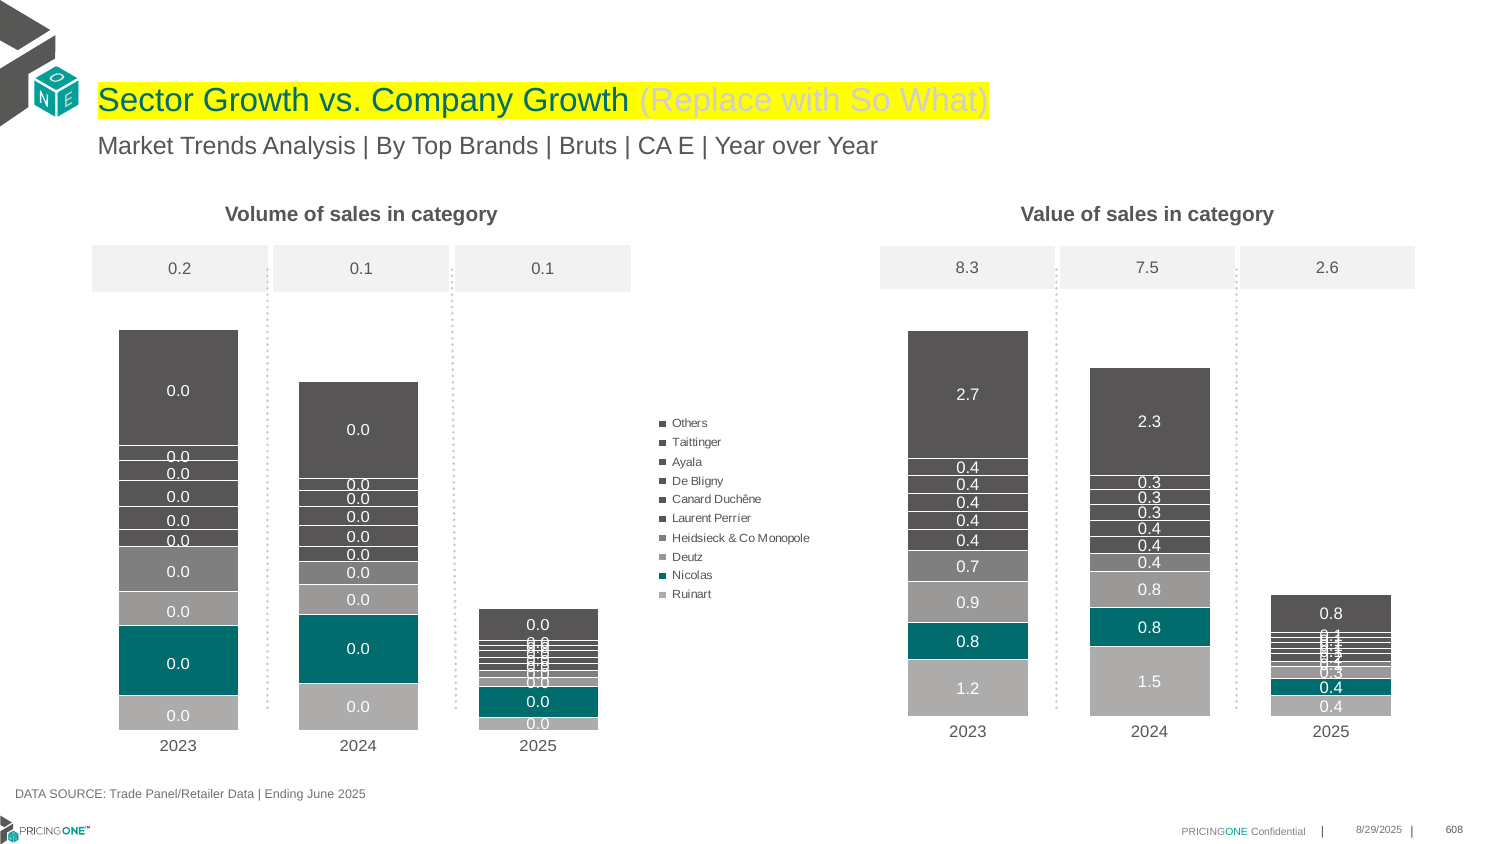

# Sector Growth vs. Company Growth (Replace with So What)
Market Trends Analysis | By Top Brands | Bruts | CA E | Year over Year
| Value of sales in category |  |  |
| --- | --- | --- |
| 8.3 | 7.5 | 2.6 |
| Volume of sales in category |  |  |
| --- | --- | --- |
| 0.2 | 0.1 | 0.1 |

### Chart

| Category | Ruinart | Nicolas | Deutz | Heidsieck & Co Monopole | Laurent Perrier | Canard Duchêne | De Bligny | Ayala | Taittinger | Others |
|---|---|---|---|---|---|---|---|---|---|---|
| 2023 | 1.211353 | 0.808918 | 0.861821 | 0.684856 | 0.439251 | 0.38903 | 0.39439 | 0.382562 | 0.370422 | 2.745023 |
| 2024 | 1.493345 | 0.849667 | 0.767123 | 0.384471 | 0.354518 | 0.363317 | 0.325445 | 0.330594 | 0.311202 | 2.30717 |
| 2025 | 0.435389 | 0.377034 | 0.253176 | 0.114712 | 0.16049 | 0.115148 | 0.115813 | 0.116367 | 0.117386 | 0.802946 |

### Chart

| Category | Ruinart | Nicolas | Deutz | Heidsieck & Co Monopole | Laurent Perrier | Canard Duchêne | De Bligny | Ayala | Taittinger | Others |
|---|---|---|---|---|---|---|---|---|---|---|
| 2023 | 0.01472 | 0.02909 | 0.014175 | 0.018393 | 0.007171 | 0.009513 | 0.010821 | 0.008078 | 0.006254 | 0.048187 |
| 2024 | 0.019699 | 0.028674 | 0.012349 | 0.009627 | 0.005947 | 0.008715 | 0.008139 | 0.006616 | 0.005081 | 0.040014 |
| 2025 | 0.005612 | 0.012632 | 0.003876 | 0.002999 | 0.002797 | 0.00259 | 0.002816 | 0.002262 | 0.001933 | 0.01335 |
DATA SOURCE: Trade Panel/Retailer Data | Ending June 2025

8/29/2025
608